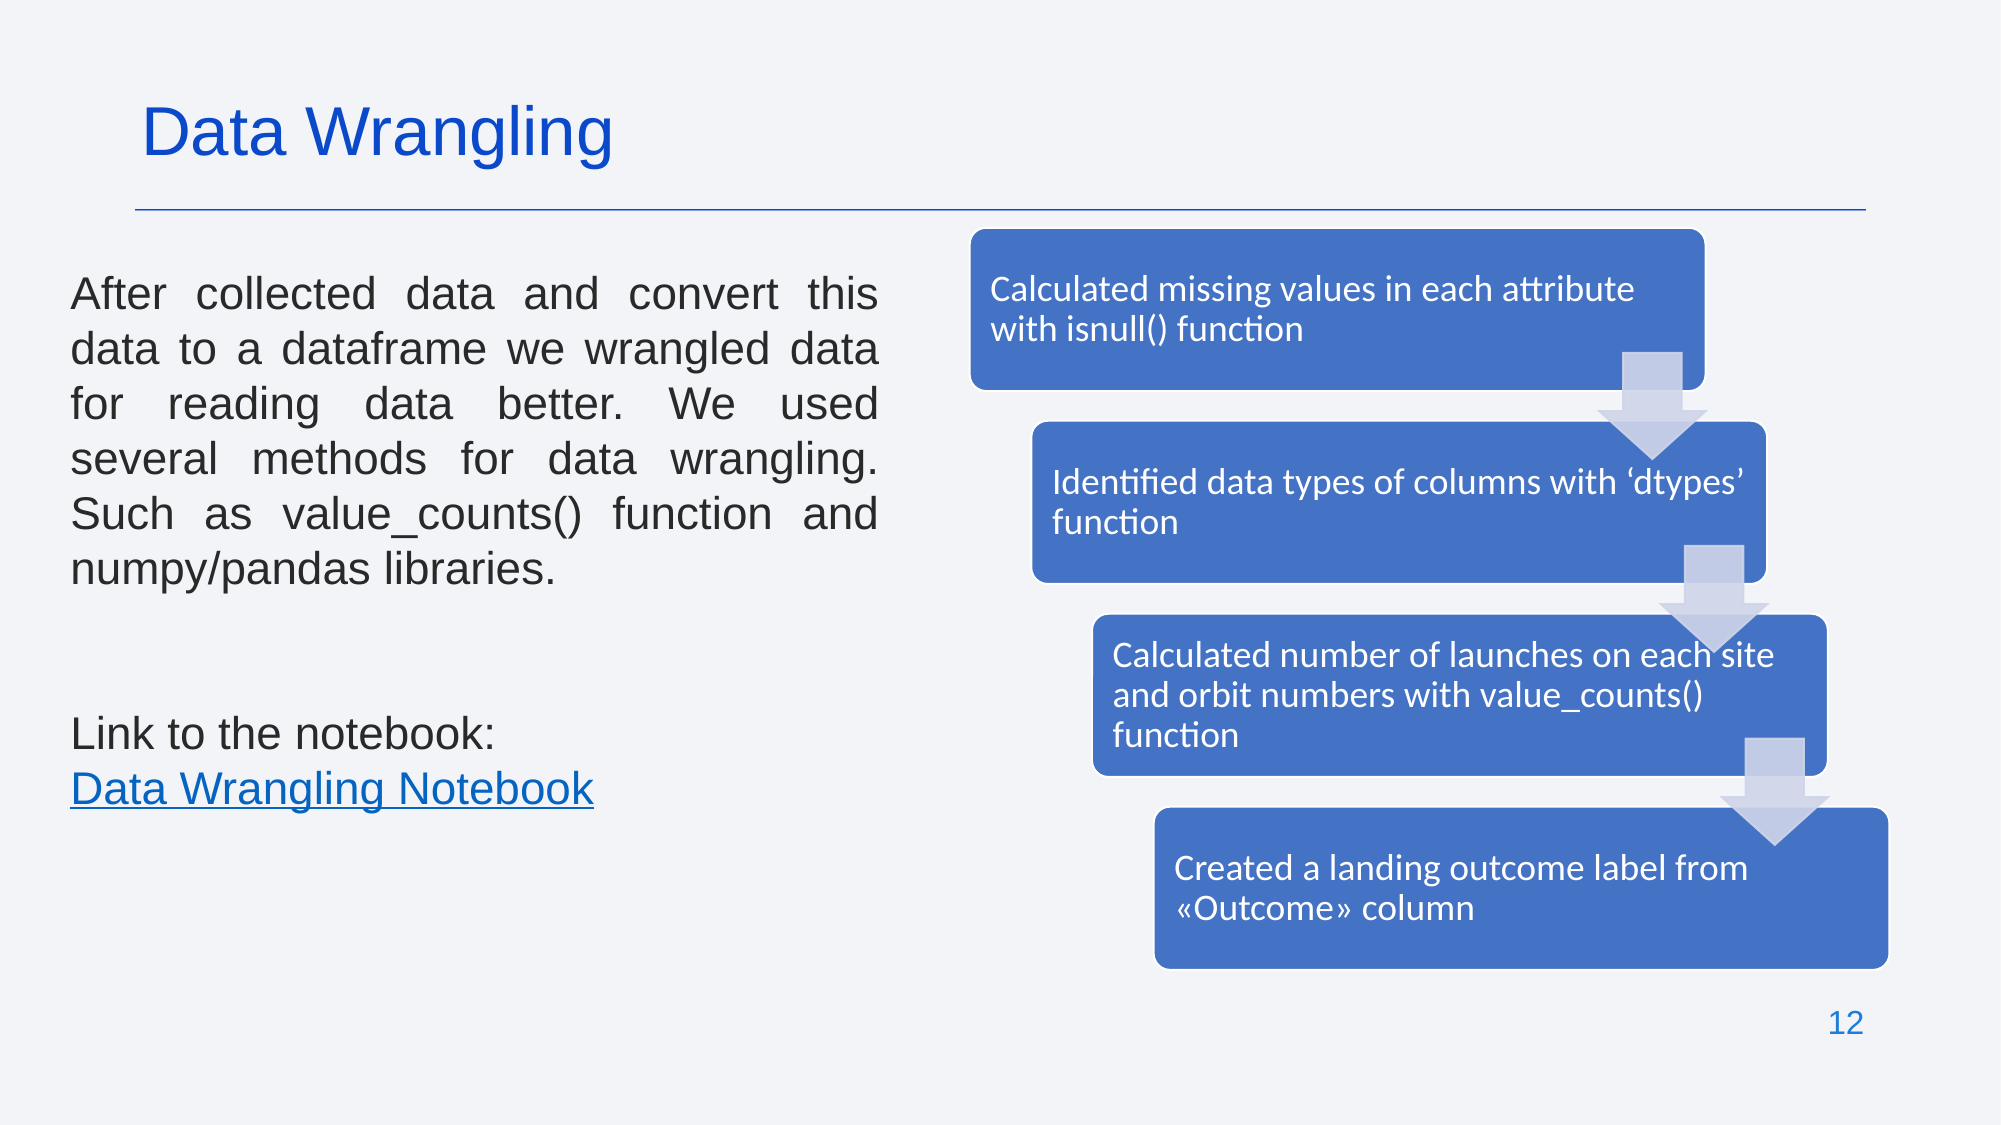

Data Wrangling
Calculated missing values in each attribute with isnull() function
Identified data types of columns with ‘dtypes’ function
Calculated number of launches on each site and orbit numbers with value_counts() function
Created a landing outcome label from «Outcome» column

After collected data and convert this data to a dataframe we wrangled data for reading data better. We used several methods for data wrangling. Such as value_counts() function and numpy/pandas libraries.

Link to the notebook:
Data Wrangling Notebook

12